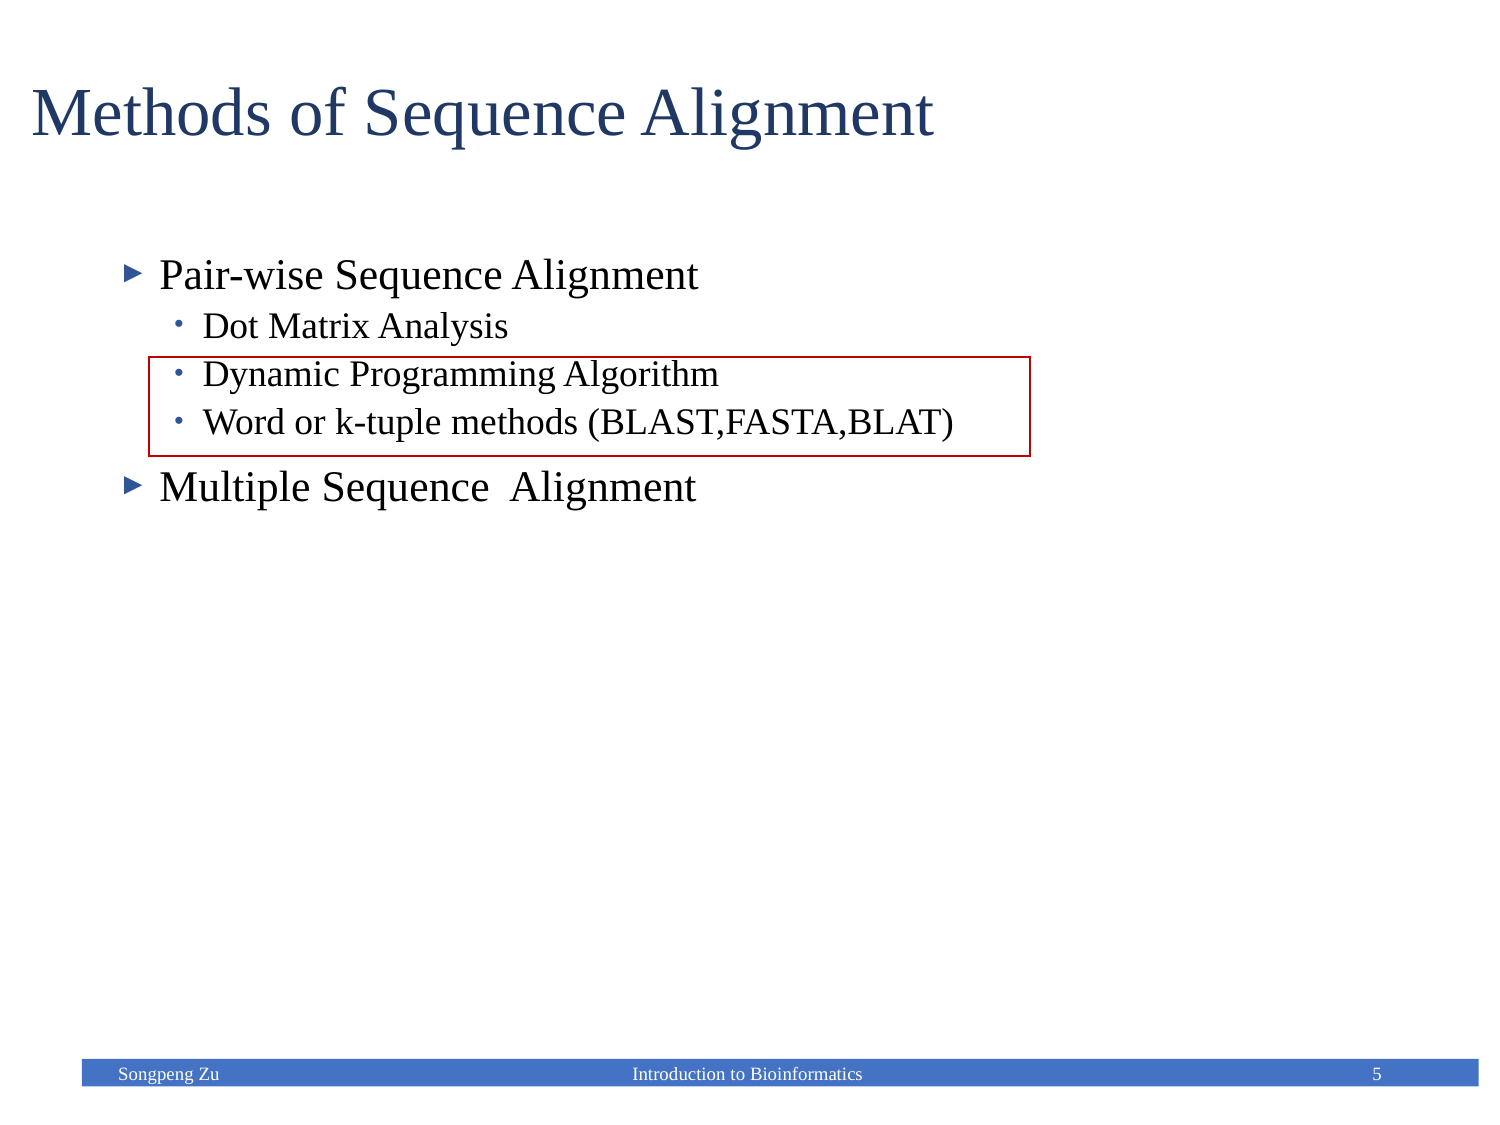

# Methods of Sequence Alignment
 Pair-wise Sequence Alignment
Dot Matrix Analysis
Dynamic Programming Algorithm
Word or k-tuple methods (BLAST,FASTA,BLAT)
 Multiple Sequence  Alignment

Songpeng Zu
Introduction to Bioinformatics
5